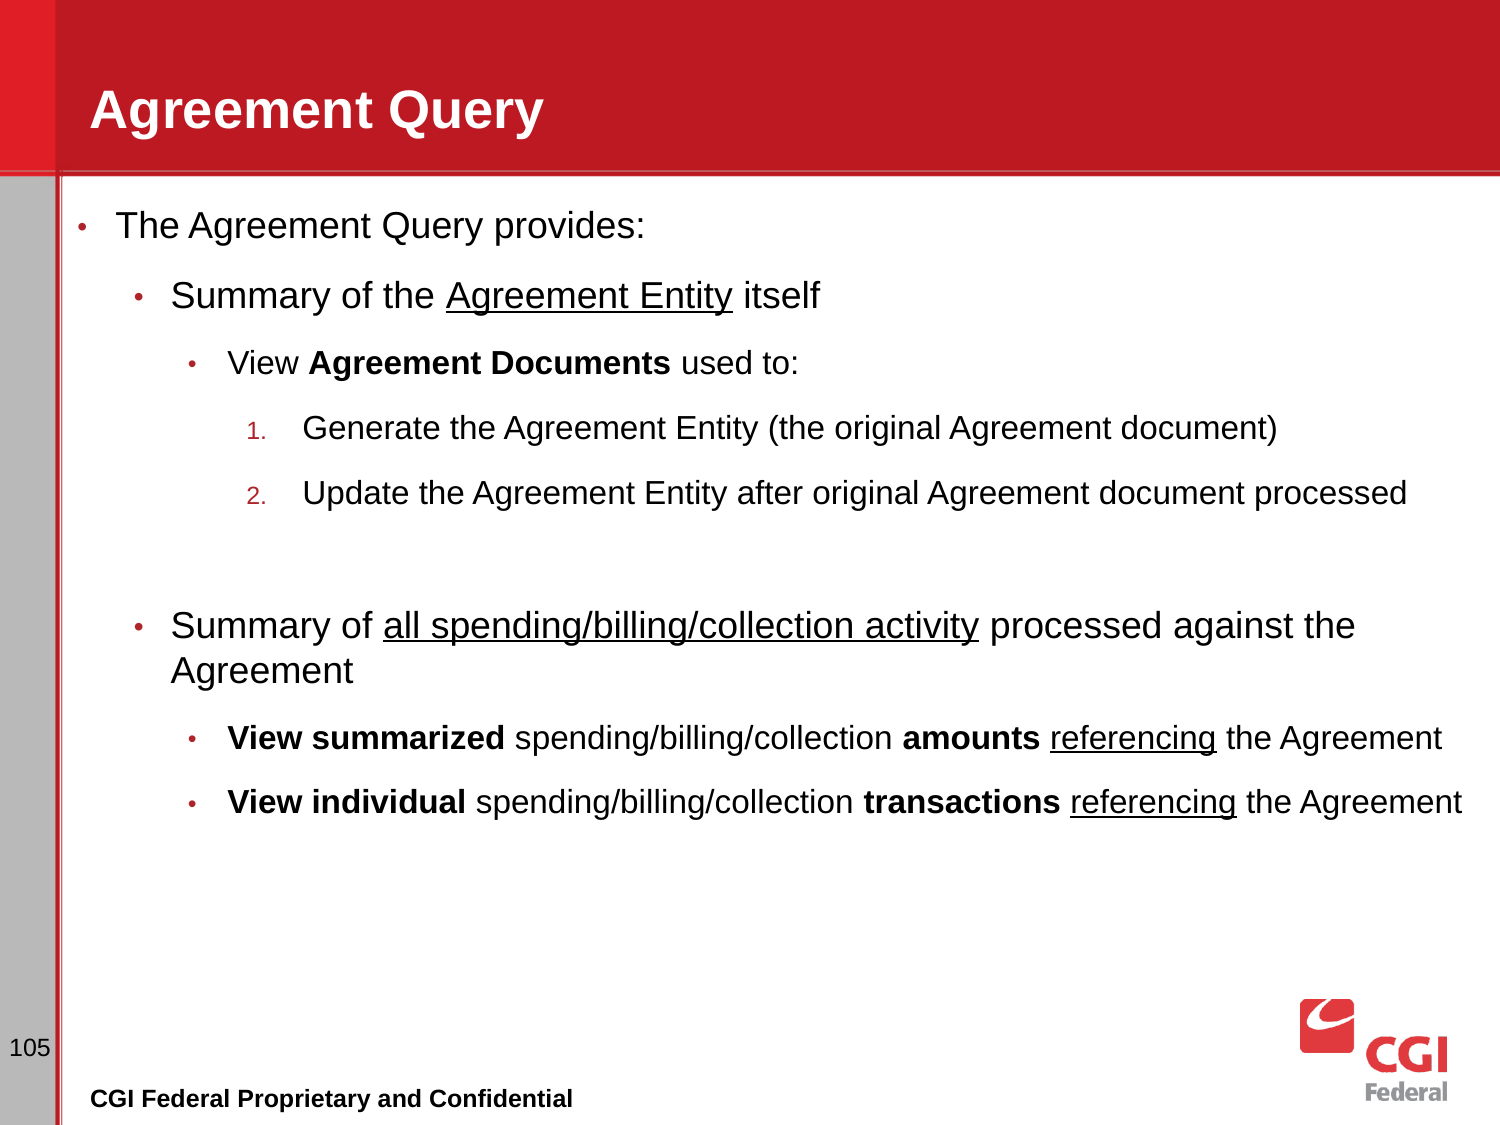

# Agreement Query
The Agreement Query provides:
Summary of the Agreement Entity itself
View Agreement Documents used to:
Generate the Agreement Entity (the original Agreement document)
Update the Agreement Entity after original Agreement document processed

Summary of all spending/billing/collection activity processed against the Agreement
View summarized spending/billing/collection amounts referencing the Agreement
View individual spending/billing/collection transactions referencing the Agreement

105
CGI Federal Proprietary and Confidential